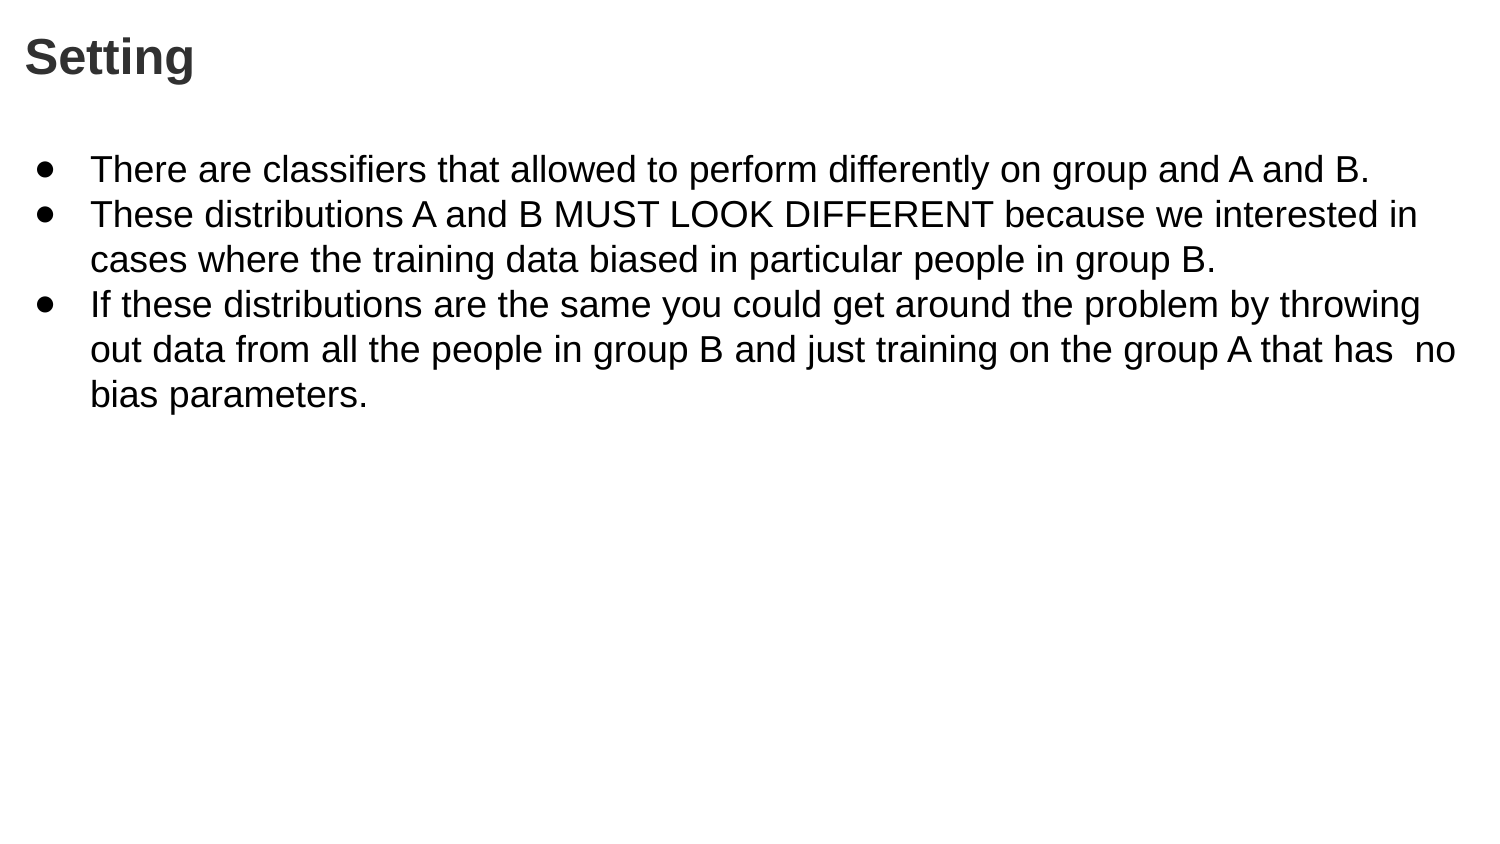

# Setting

There are classifiers that allowed to perform differently on group and A and B.
These distributions A and B MUST LOOK DIFFERENT because we interested in cases where the training data biased in particular people in group B.
If these distributions are the same you could get around the problem by throwing out data from all the people in group B and just training on the group A that has  no bias parameters.